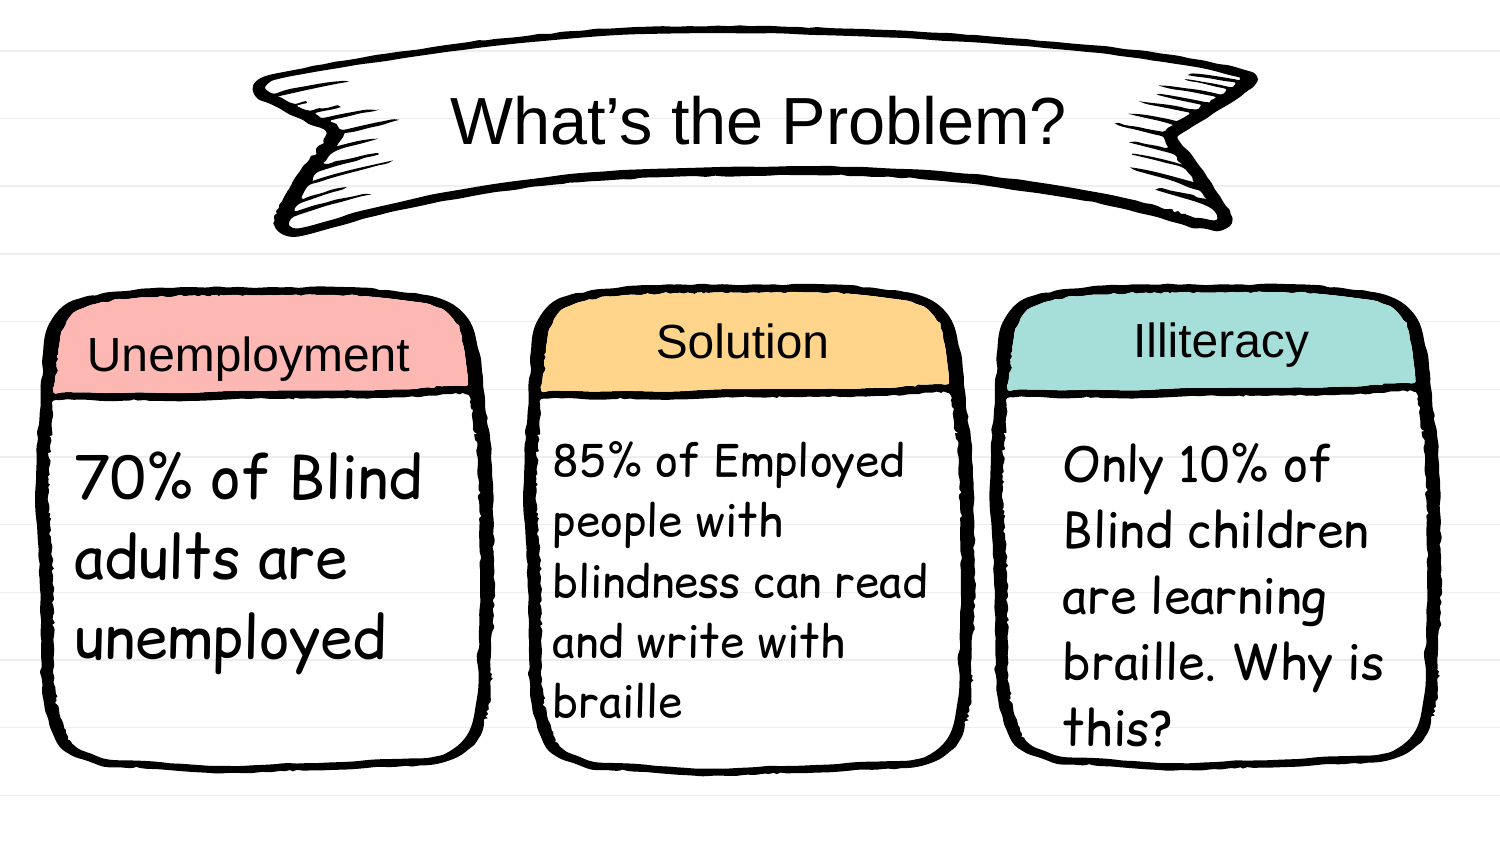

What’s the Problem?
Solution
Unemployment

Illiteracy
85% of Employed people with blindness can read and write with braille
Only 10% of Blind children are learning braille. Why is this?
70% of Blind adults are unemployed